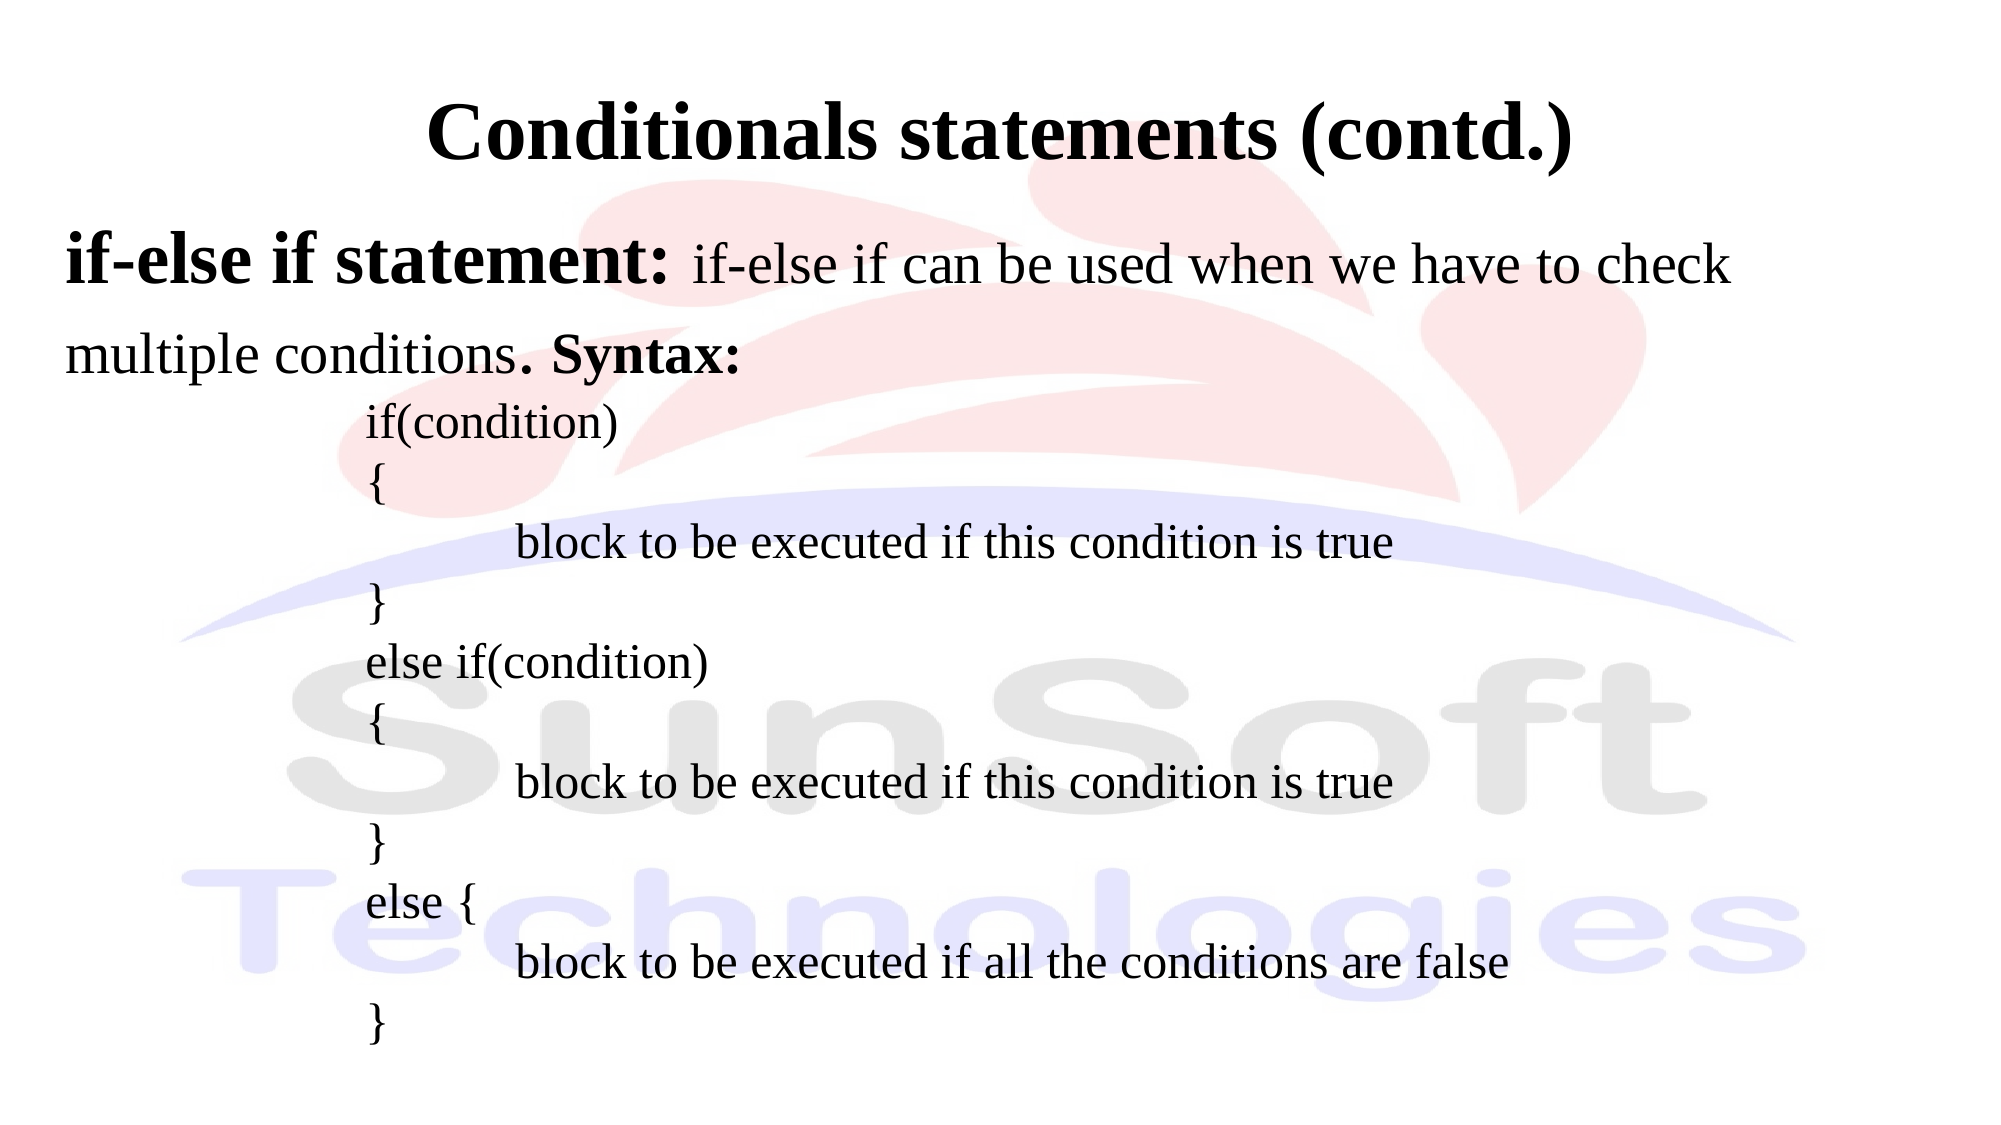

Conditionals statements (contd.)
if-else if statement: if-else if can be used when we have to check multiple conditions. Syntax:
		if(condition)
		{
			block to be executed if this condition is true
		}
		else if(condition)
		{
			block to be executed if this condition is true
		}
		else {
			block to be executed if all the conditions are false
		}